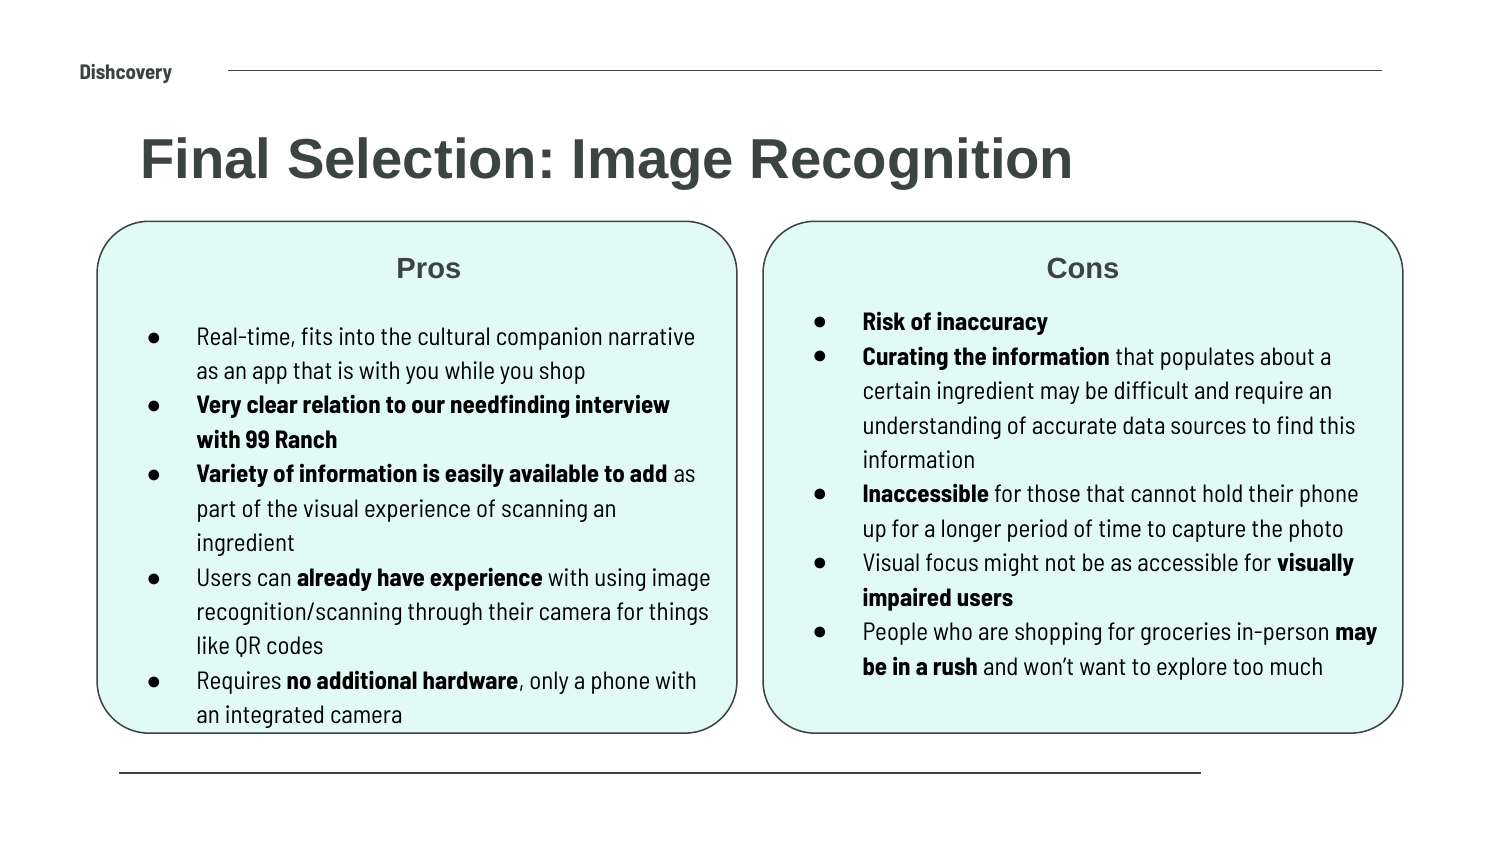

Dishcovery
Final Selection: Image Recognition

Pros

Cons

Risk of inaccuracy
Curating the information that populates about a certain ingredient may be difficult and require an understanding of accurate data sources to find this information
Inaccessible for those that cannot hold their phone up for a longer period of time to capture the photo
Visual focus might not be as accessible for visually impaired users
People who are shopping for groceries in-person may be in a rush and won’t want to explore too much
Real-time, fits into the cultural companion narrative as an app that is with you while you shop
Very clear relation to our needfinding interview with 99 Ranch
Variety of information is easily available to add as part of the visual experience of scanning an ingredient
Users can already have experience with using image recognition/scanning through their camera for things like QR codes
Requires no additional hardware, only a phone with an integrated camera